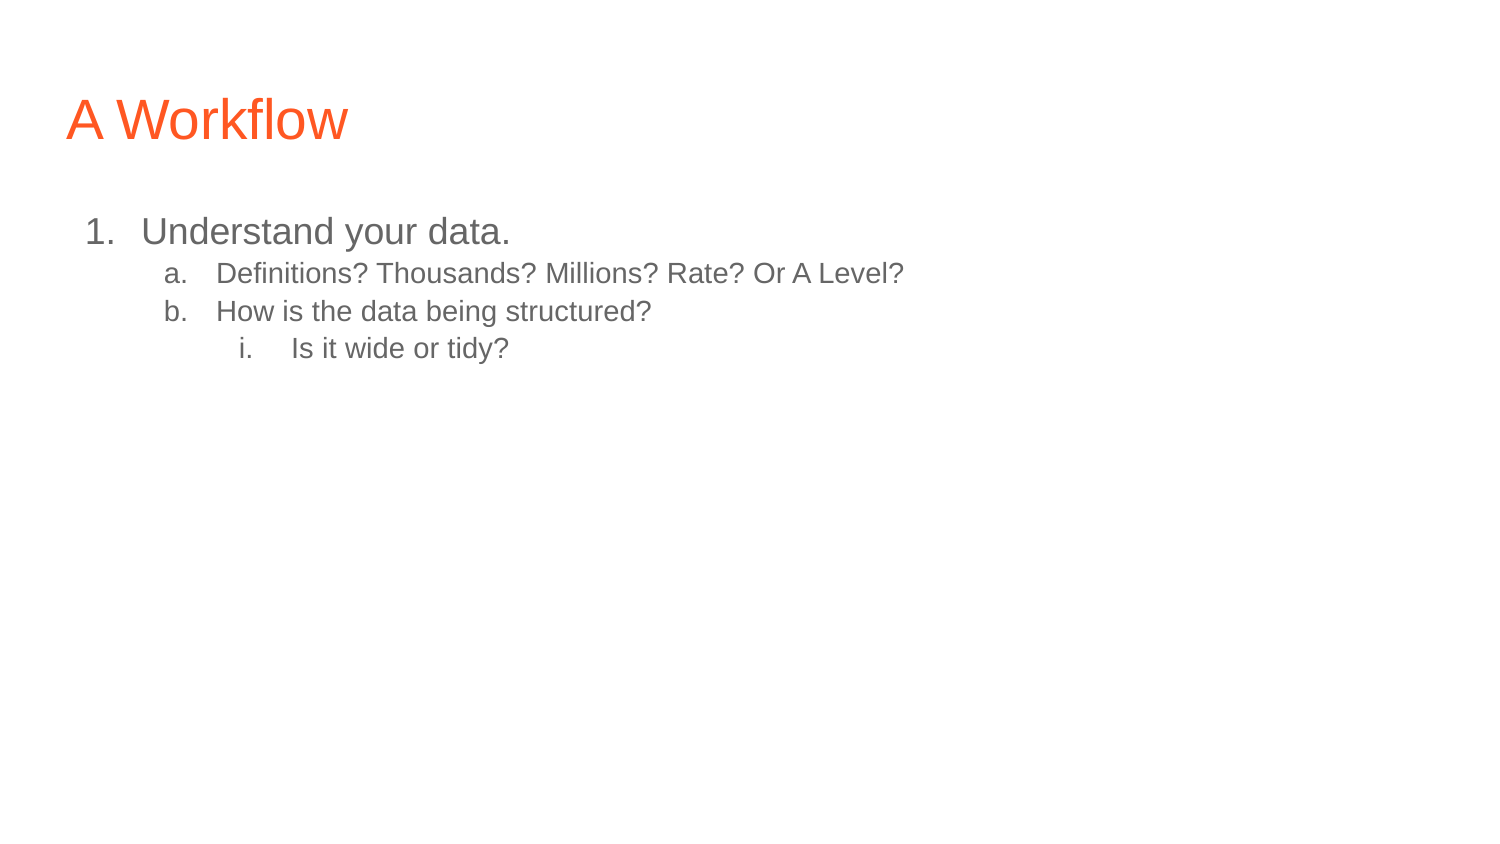

# A Workflow
Understand your data.
Definitions? Thousands? Millions? Rate? Or A Level?
How is the data being structured?
Is it wide or tidy?